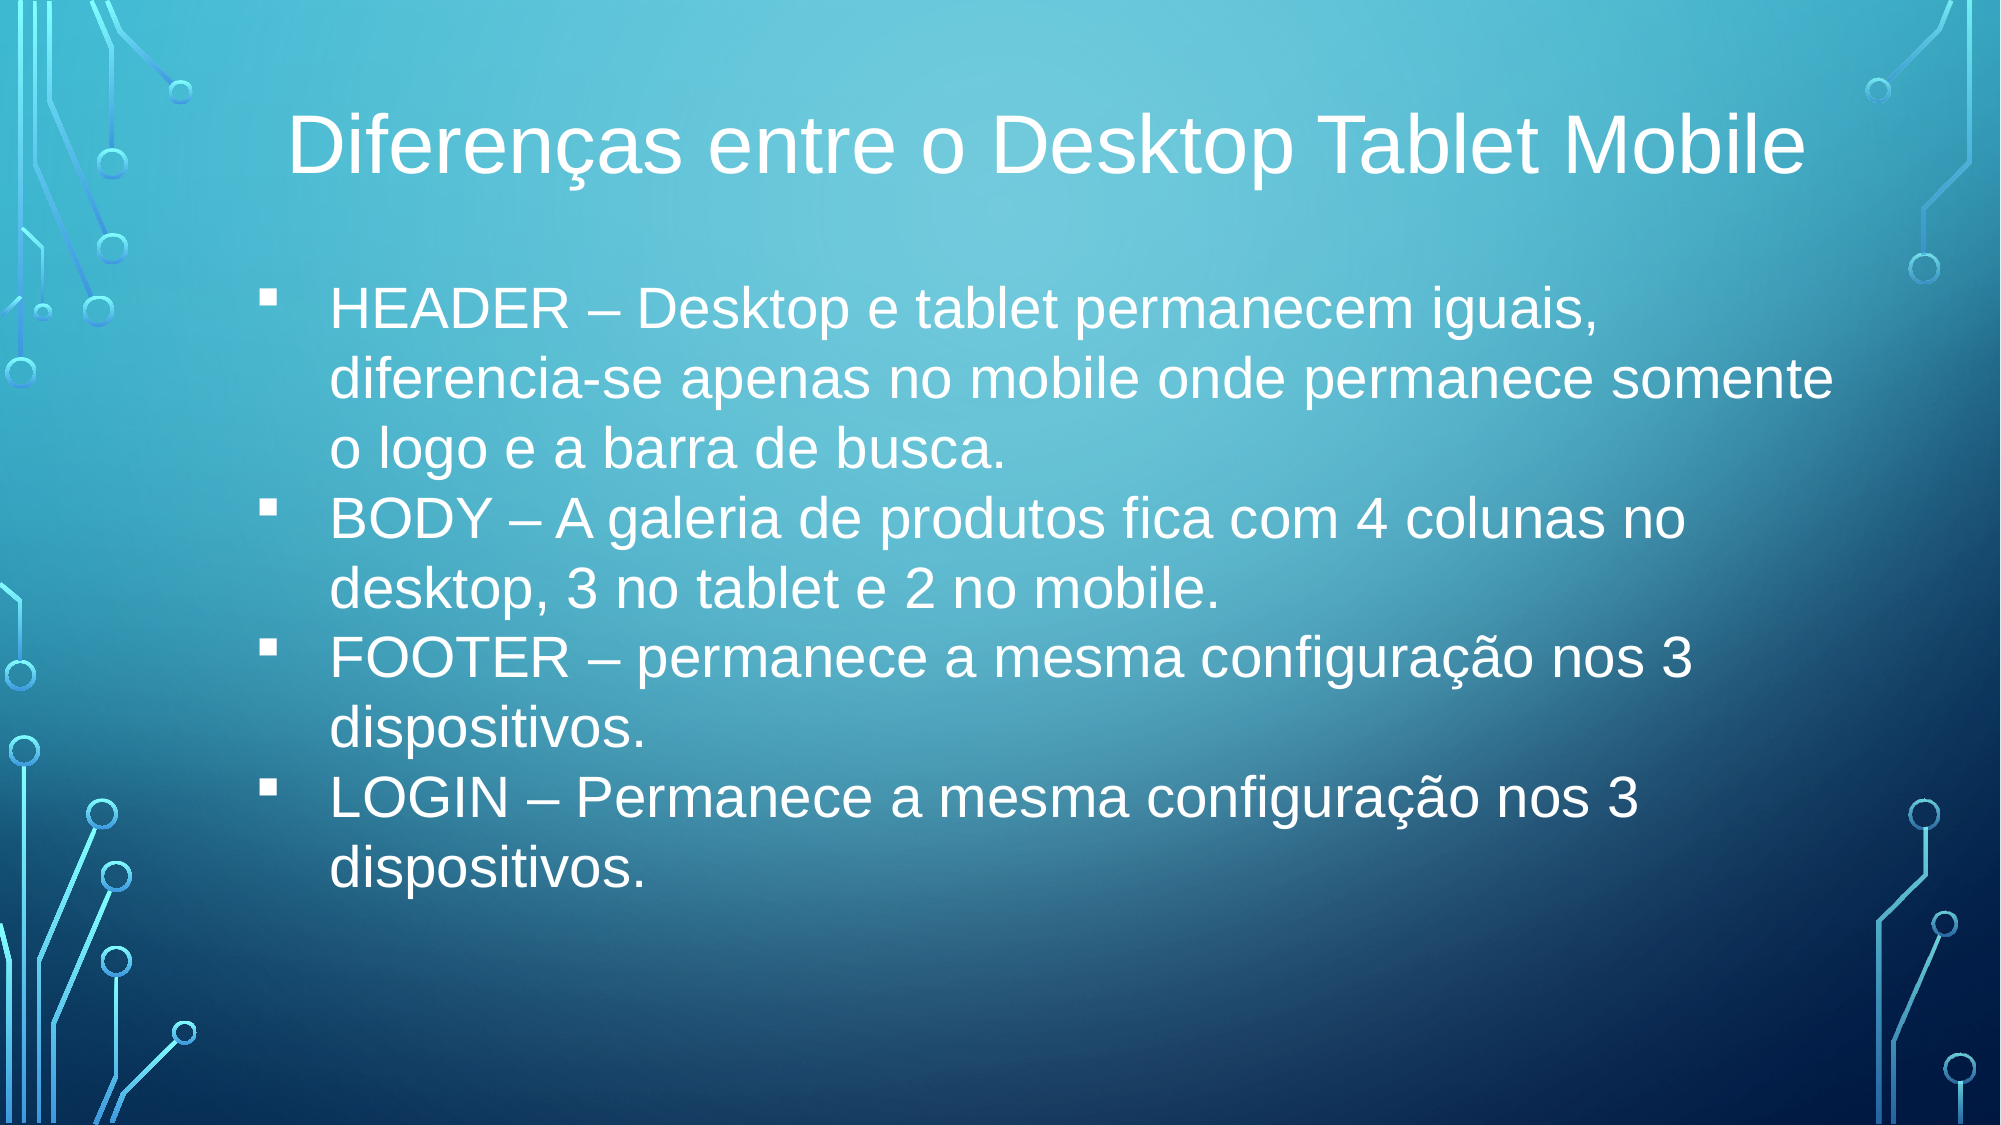

Diferenças entre o Desktop Tablet Mobile

HEADER – Desktop e tablet permanecem iguais, diferencia-se apenas no mobile onde permanece somente o logo e a barra de busca.
BODY – A galeria de produtos fica com 4 colunas no desktop, 3 no tablet e 2 no mobile.
FOOTER – permanece a mesma configuração nos 3 dispositivos.
LOGIN – Permanece a mesma configuração nos 3 dispositivos.